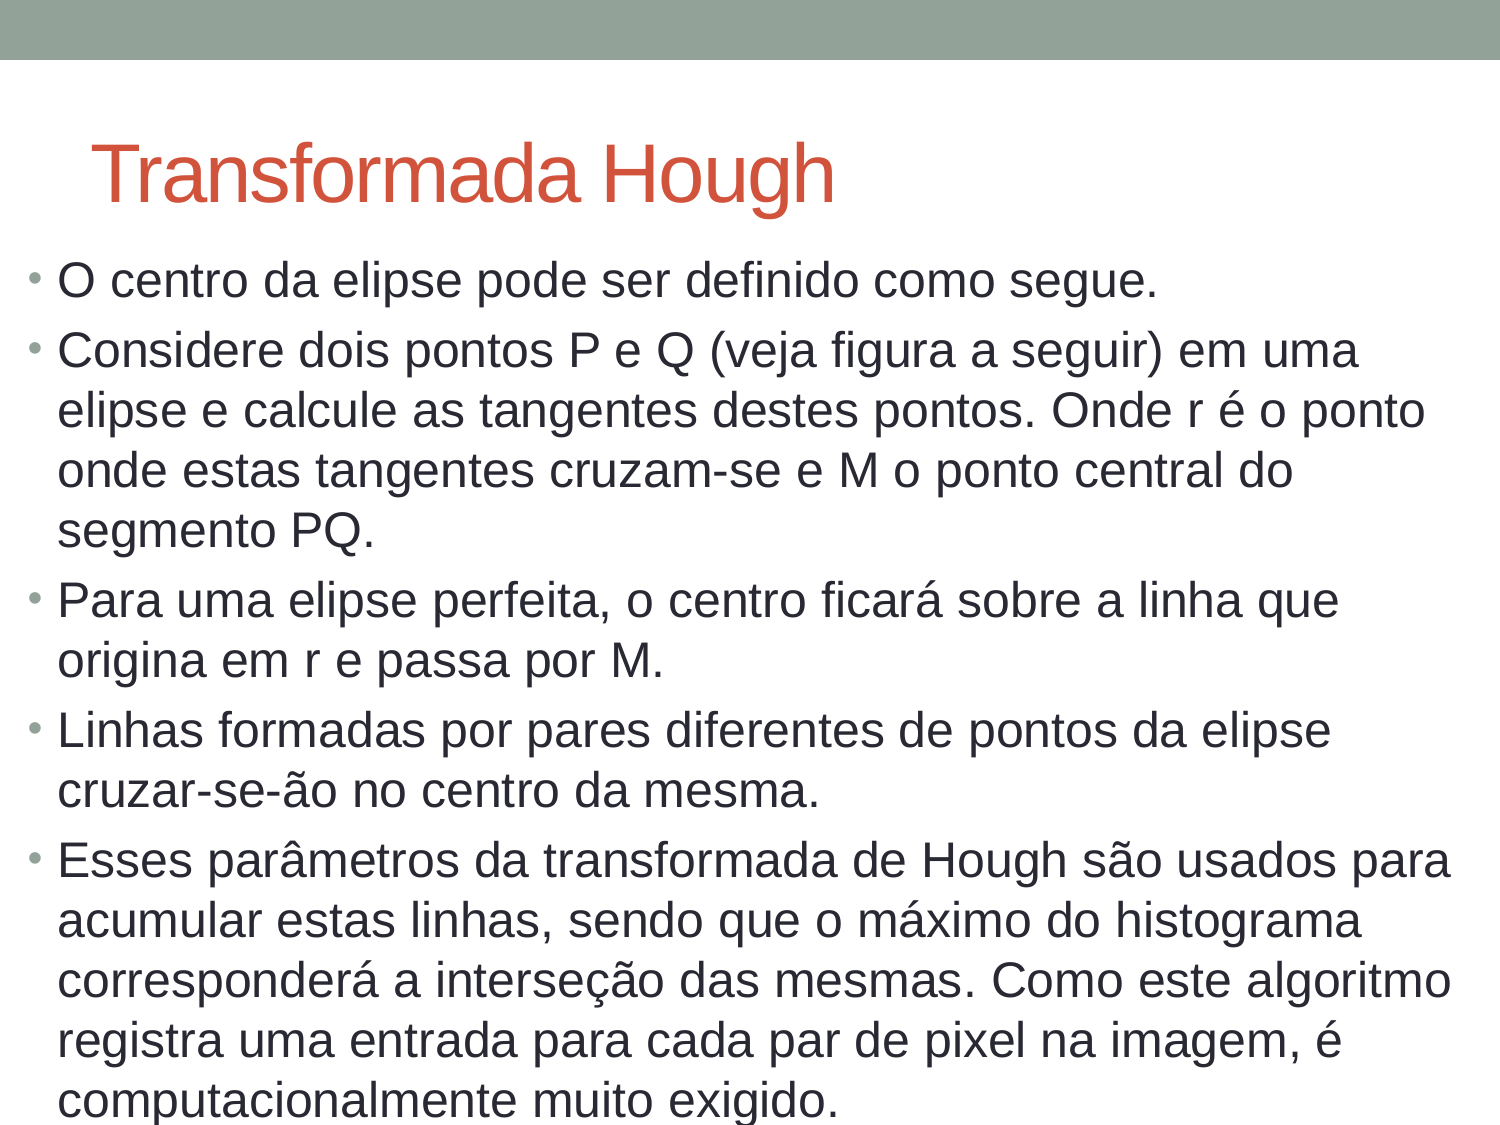

# Transformada Hough
O centro da elipse pode ser definido como segue.
Considere dois pontos P e Q (veja figura a seguir) em uma elipse e calcule as tangentes destes pontos. Onde r é o ponto onde estas tangentes cruzam-se e M o ponto central do segmento PQ.
Para uma elipse perfeita, o centro ficará sobre a linha que origina em r e passa por M.
Linhas formadas por pares diferentes de pontos da elipse cruzar-se-ão no centro da mesma.
Esses parâmetros da transformada de Hough são usados para acumular estas linhas, sendo que o máximo do histograma corresponderá a interseção das mesmas. Como este algoritmo registra uma entrada para cada par de pixel na imagem, é computacionalmente muito exigido.